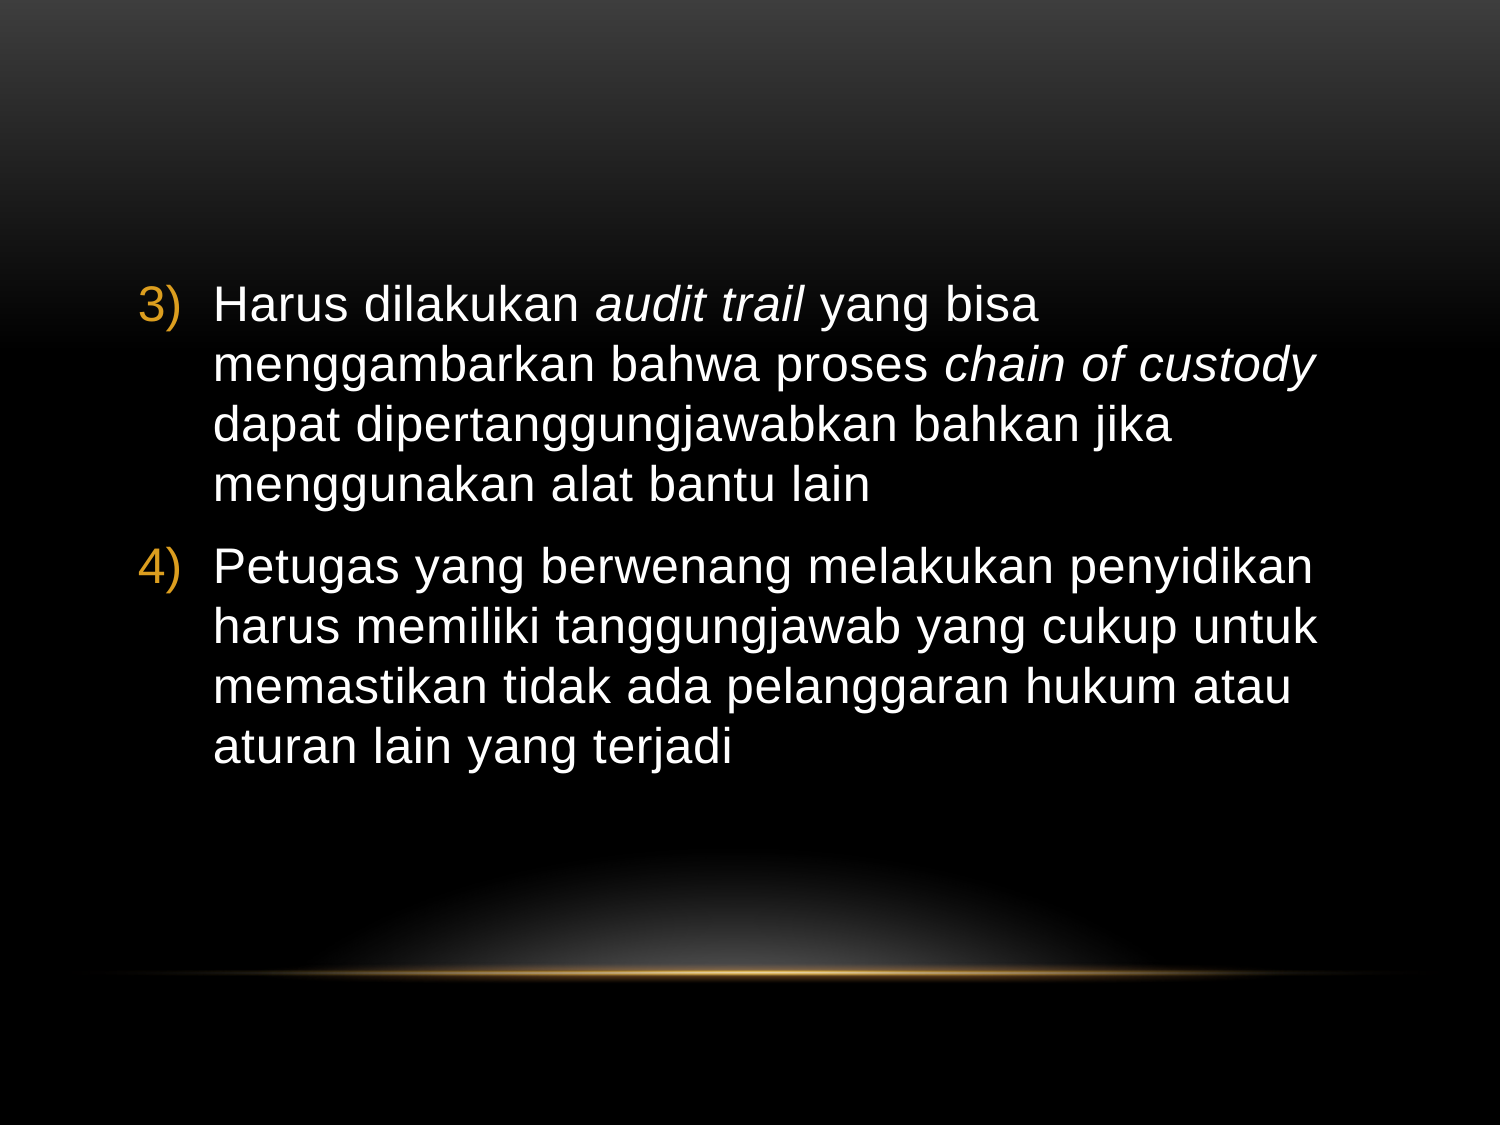

Harus dilakukan audit trail yang bisa menggambarkan bahwa proses chain of custody dapat dipertanggungjawabkan bahkan jika menggunakan alat bantu lain
Petugas yang berwenang melakukan penyidikan harus memiliki tanggungjawab yang cukup untuk memastikan tidak ada pelanggaran hukum atau aturan lain yang terjadi